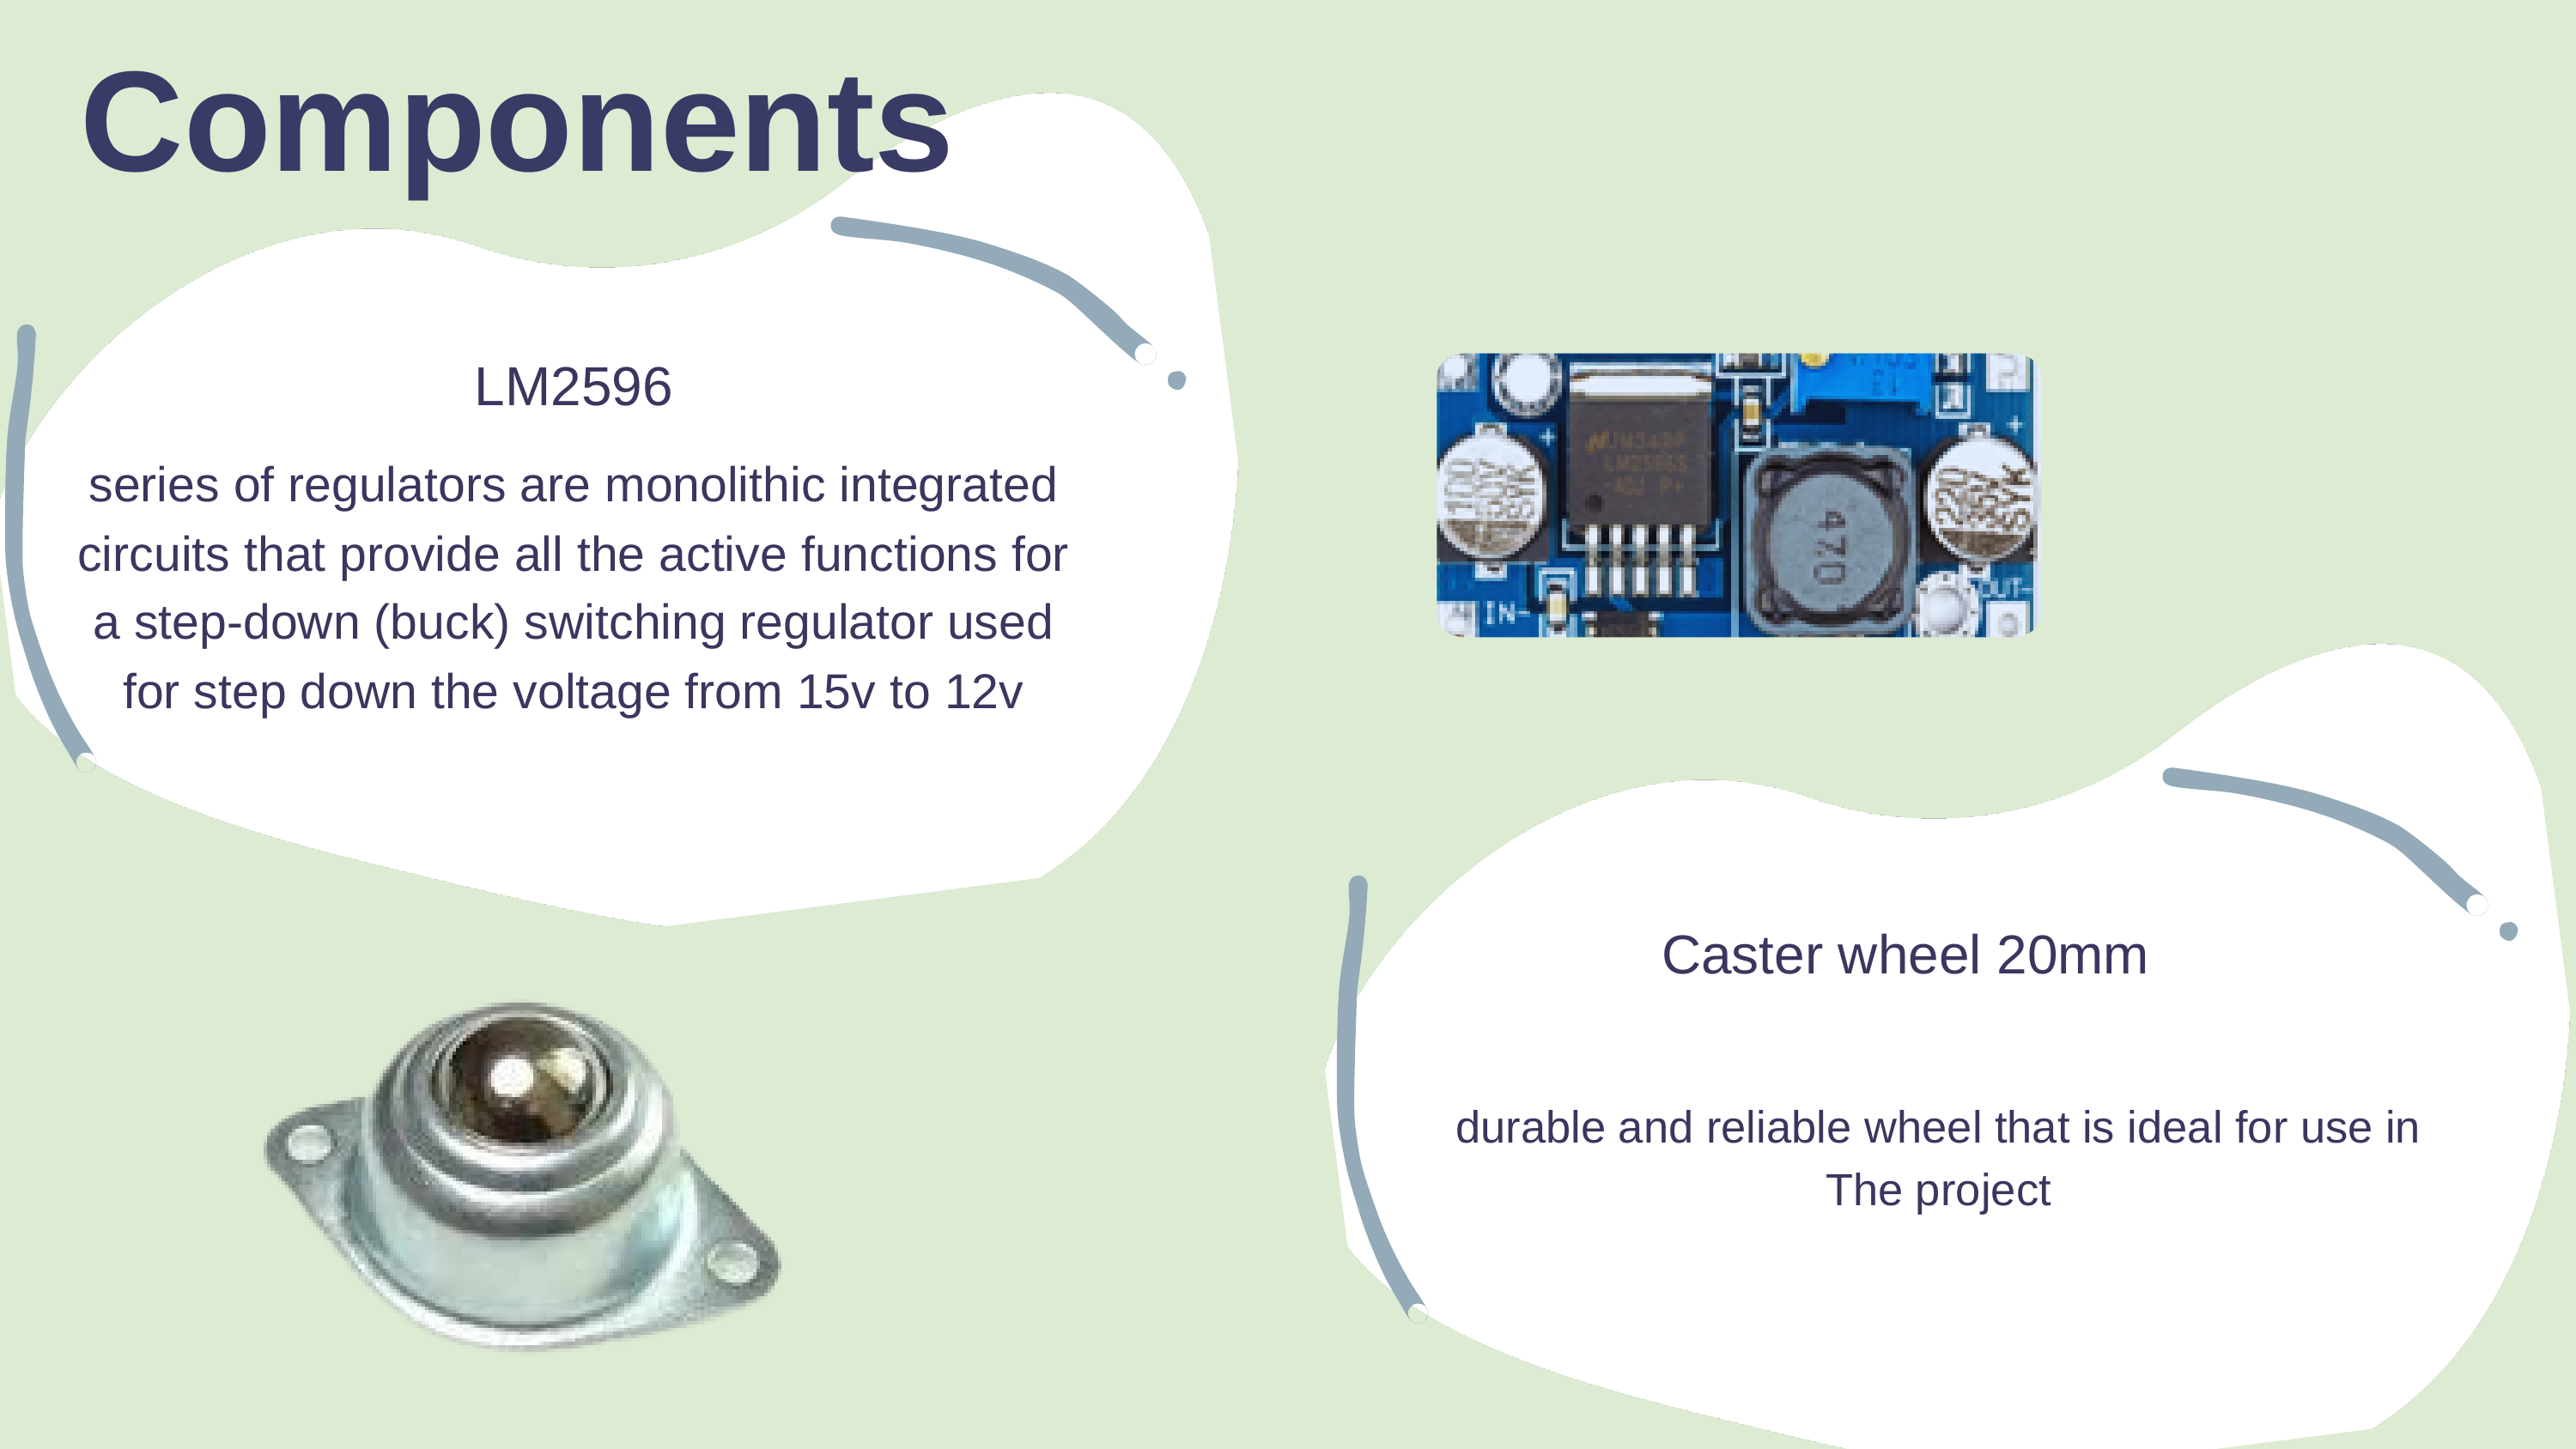

Components

LM2596

series of regulators are monolithic integrated circuits that provide all the active functions for a step-down (buck) switching regulator used for step down the voltage from 15v to 12v

Caster wheel 20mm

durable and reliable wheel that is ideal for use in The project